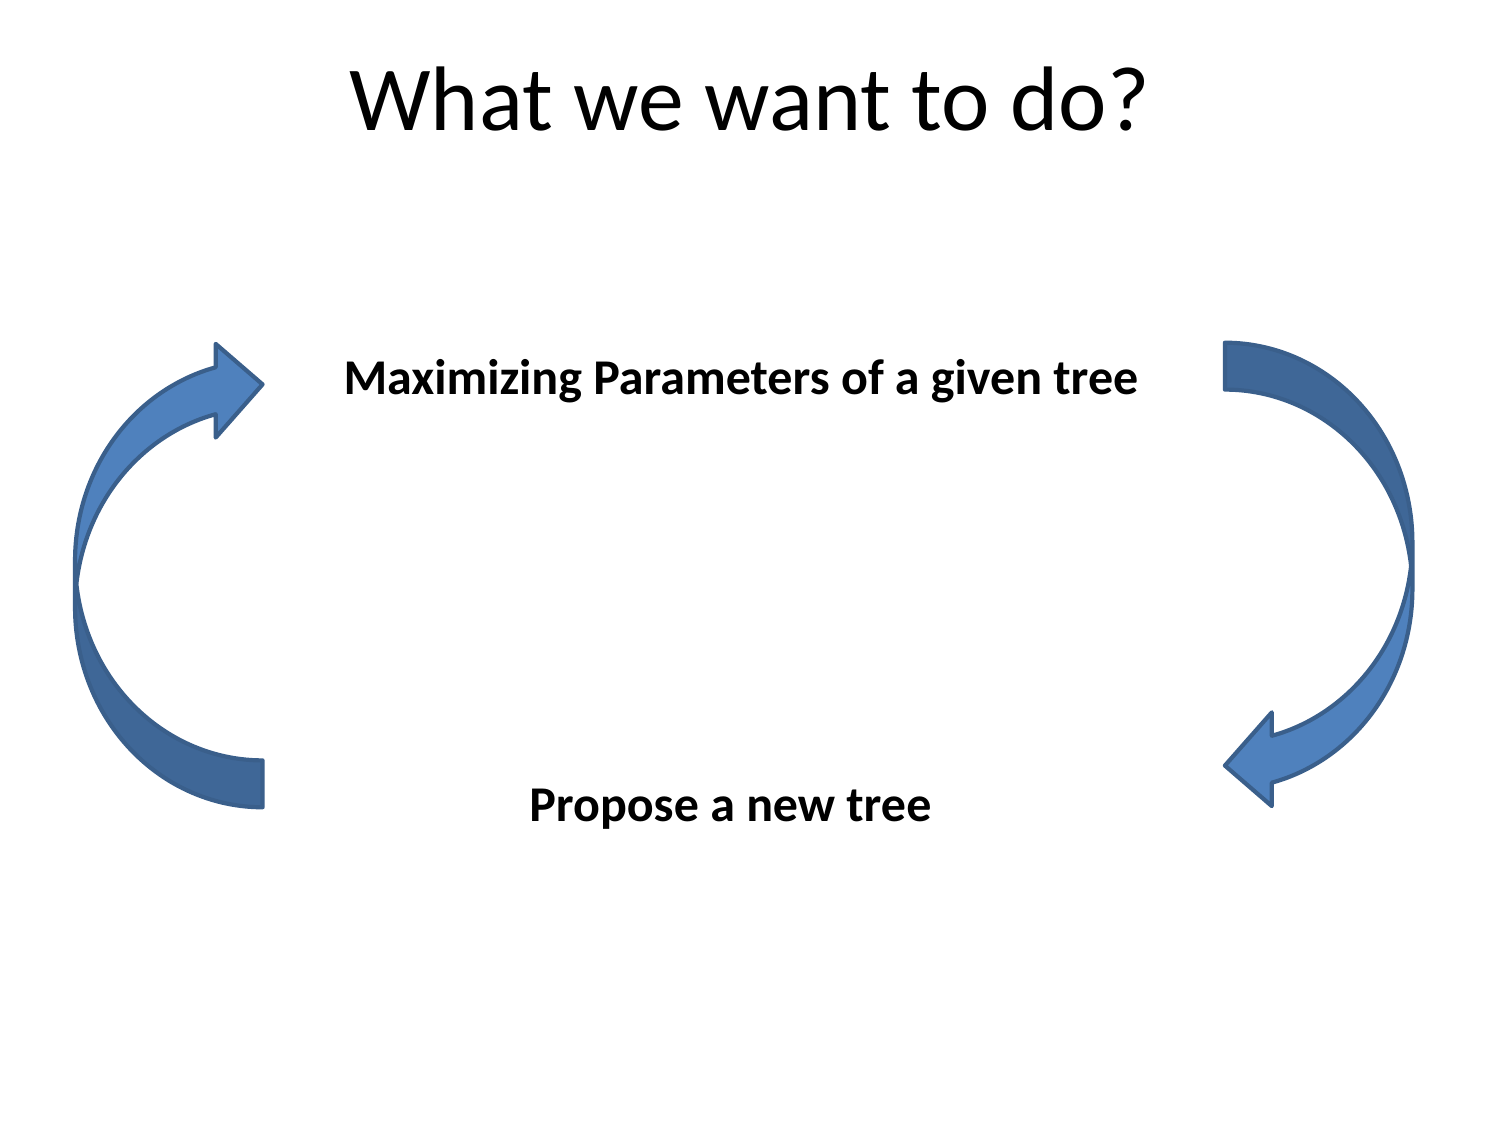

# What we want to do?
Maximizing Parameters of a given tree

Propose a new tree